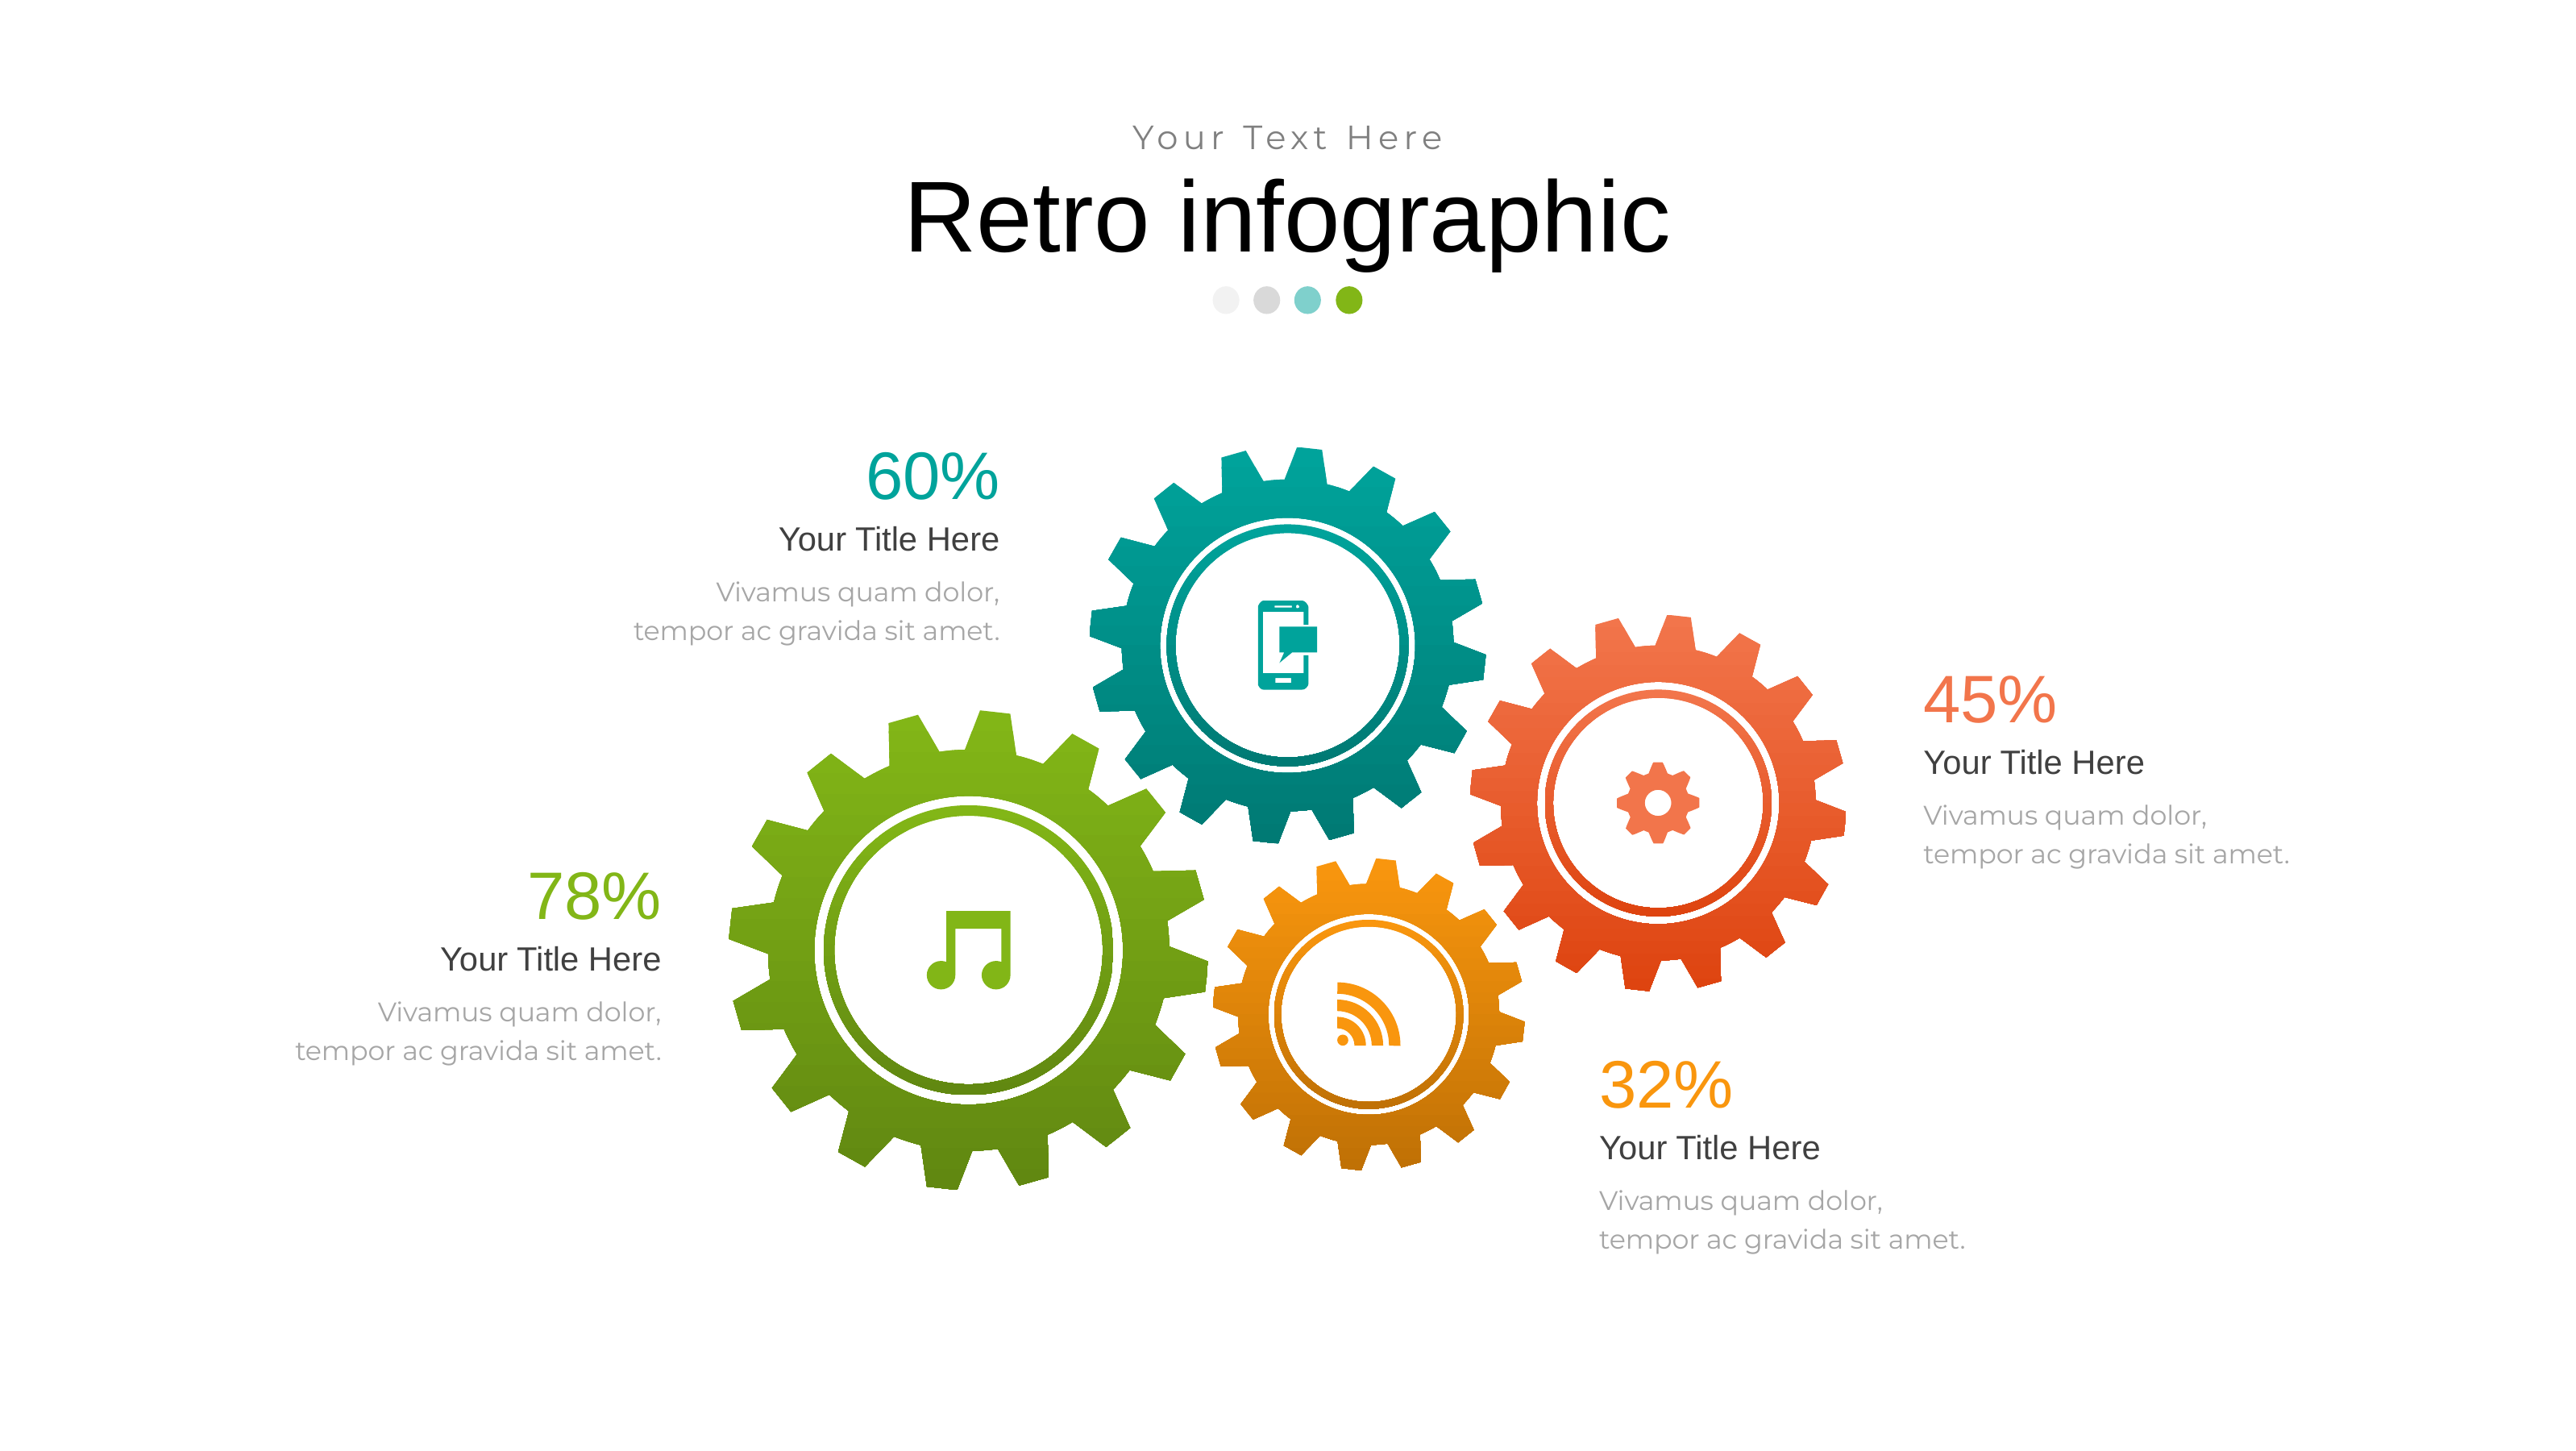

Your Text Here

Retro infographic

60%

Your Title Here
Vivamus quam dolor, tempor ac gravida sit amet.
45%
Your Title Here
Vivamus quam dolor, tempor ac gravida sit amet.
78%
Your Title Here
Vivamus quam dolor, tempor ac gravida sit amet.
32%
Your Title Here
Vivamus quam dolor, tempor ac gravida sit amet.